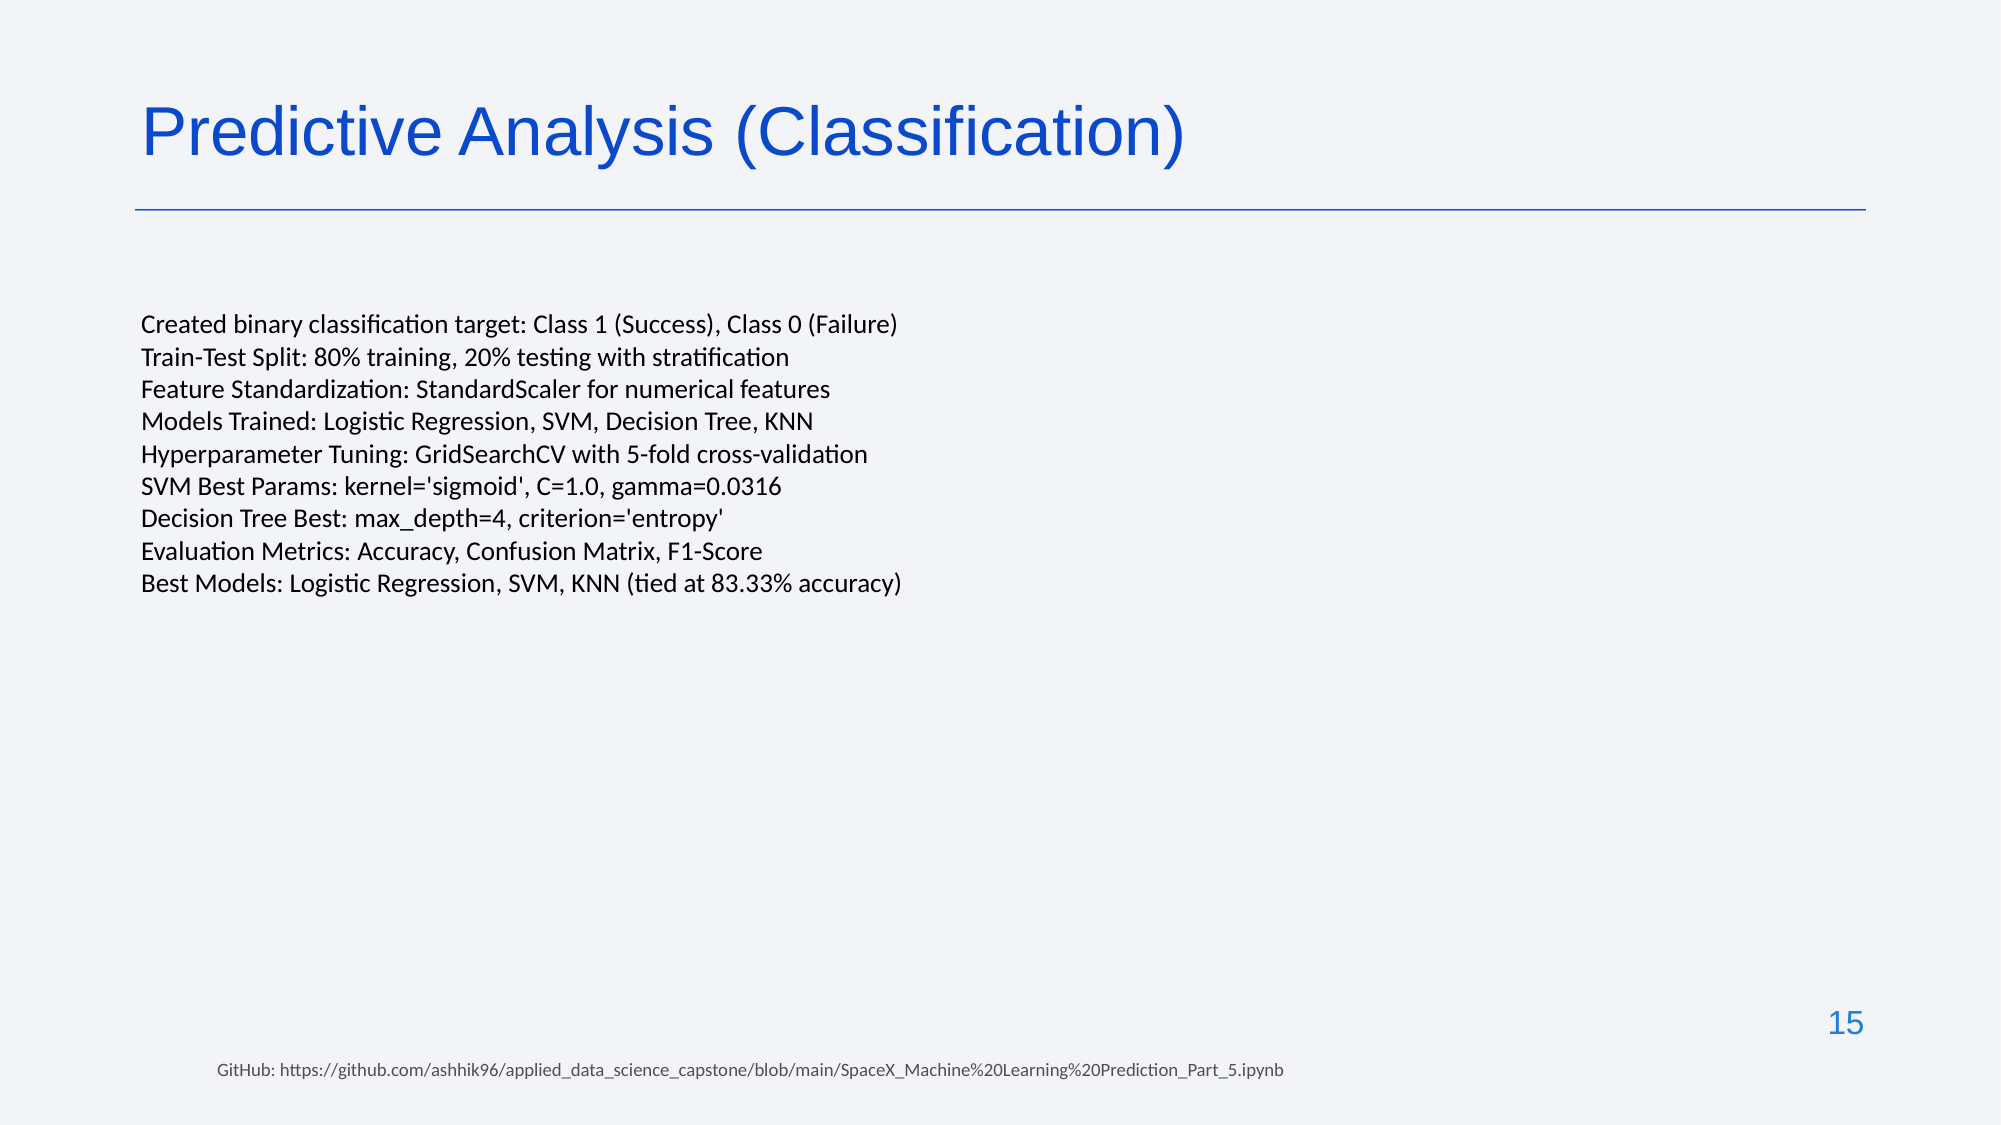

Predictive Analysis (Classification)
Created binary classification target: Class 1 (Success), Class 0 (Failure)
Train-Test Split: 80% training, 20% testing with stratification
Feature Standardization: StandardScaler for numerical features
Models Trained: Logistic Regression, SVM, Decision Tree, KNN
Hyperparameter Tuning: GridSearchCV with 5-fold cross-validation
SVM Best Params: kernel='sigmoid', C=1.0, gamma=0.0316
Decision Tree Best: max_depth=4, criterion='entropy'
Evaluation Metrics: Accuracy, Confusion Matrix, F1-Score
Best Models: Logistic Regression, SVM, KNN (tied at 83.33% accuracy)
15
GitHub: https://github.com/ashhik96/applied_data_science_capstone/blob/main/SpaceX_Machine%20Learning%20Prediction_Part_5.ipynb